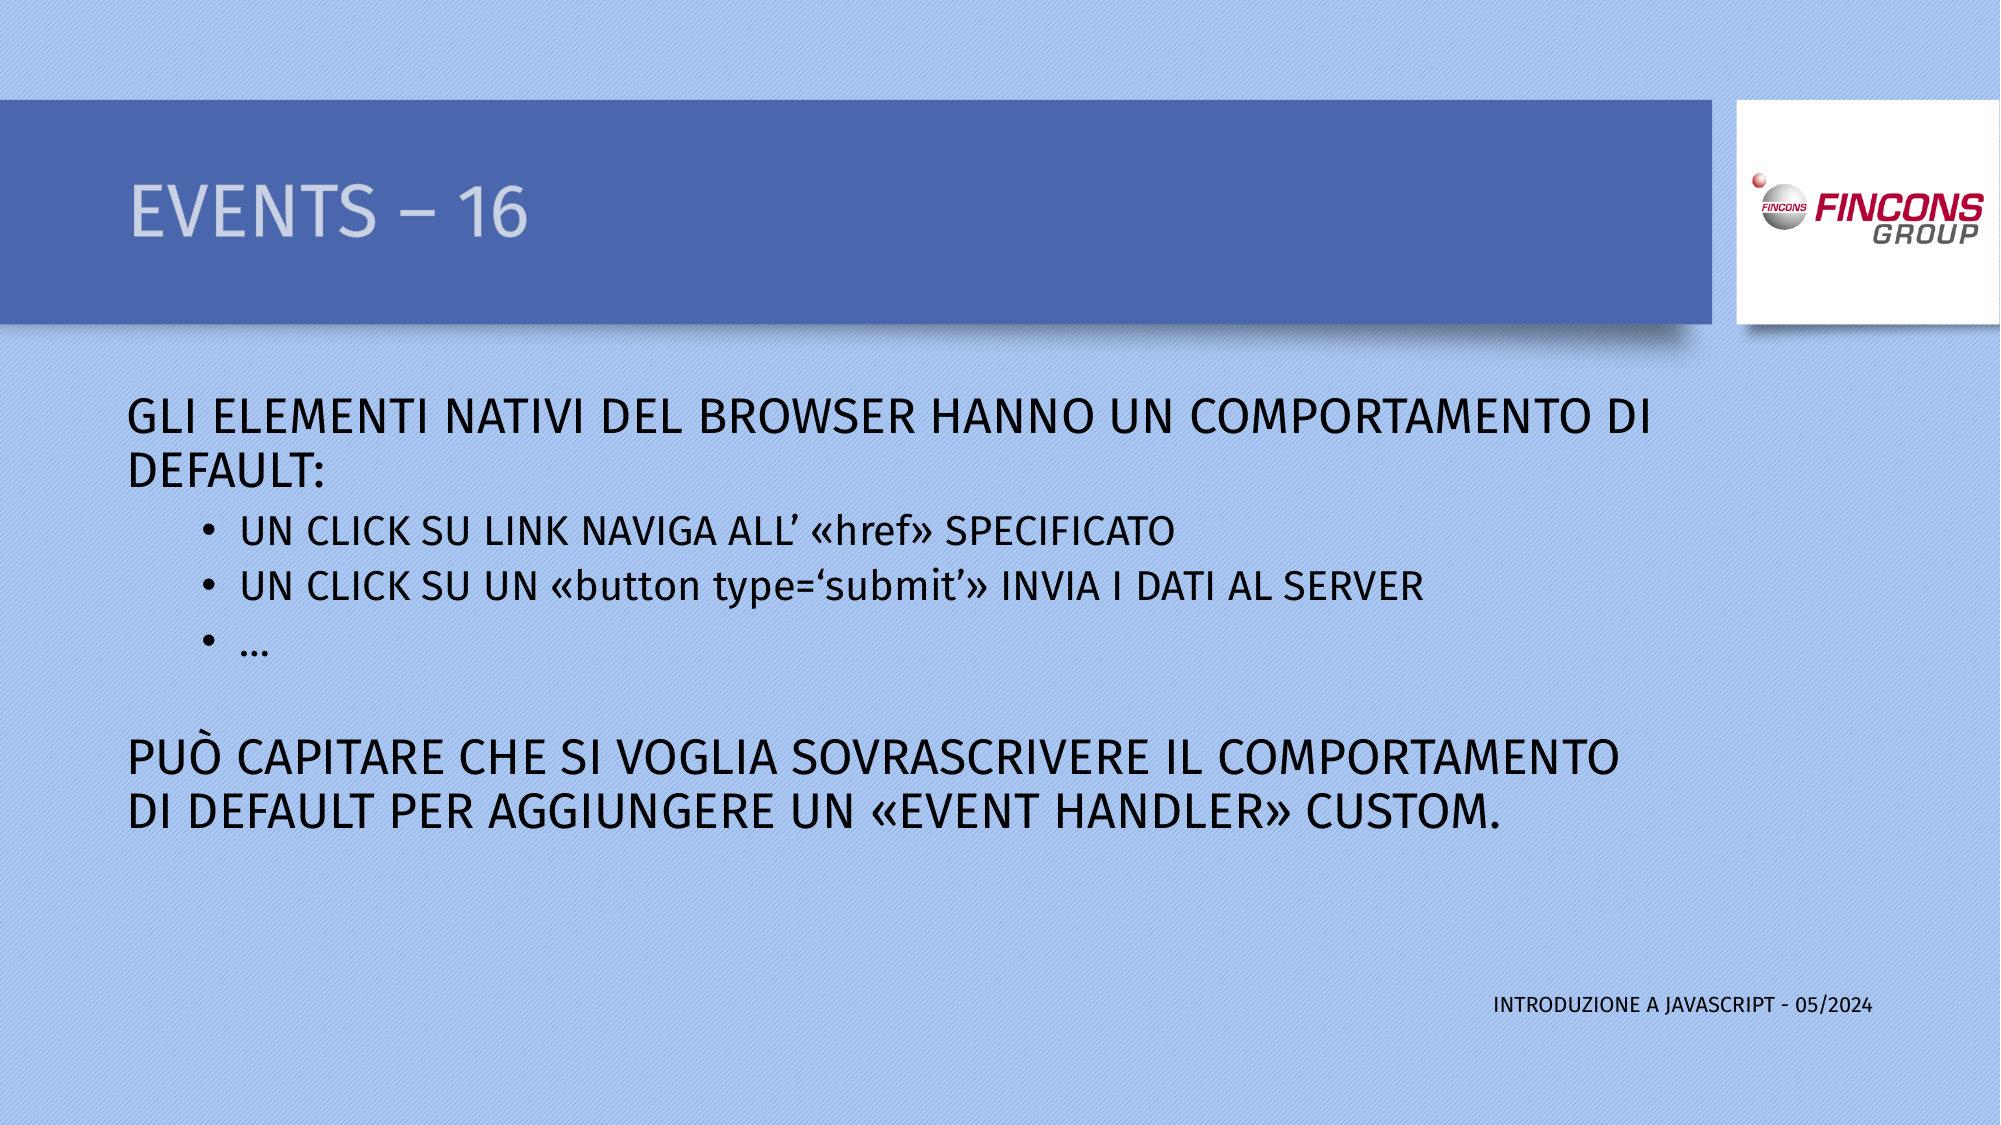

# EVENTS – 16
GLI ELEMENTI NATIVI DEL BROWSER HANNO UN COMPORTAMENTO DI DEFAULT:
UN CLICK SU LINK NAVIGA ALL’ «href» SPECIFICATO
UN CLICK SU UN «button type=‘submit’» INVIA I DATI AL SERVER
…
PUÒ CAPITARE CHE SI VOGLIA SOVRASCRIVERE IL COMPORTAMENTO DI DEFAULT PER AGGIUNGERE UN «EVENT HANDLER» CUSTOM.
INTRODUZIONE A JAVASCRIPT - 05/2024